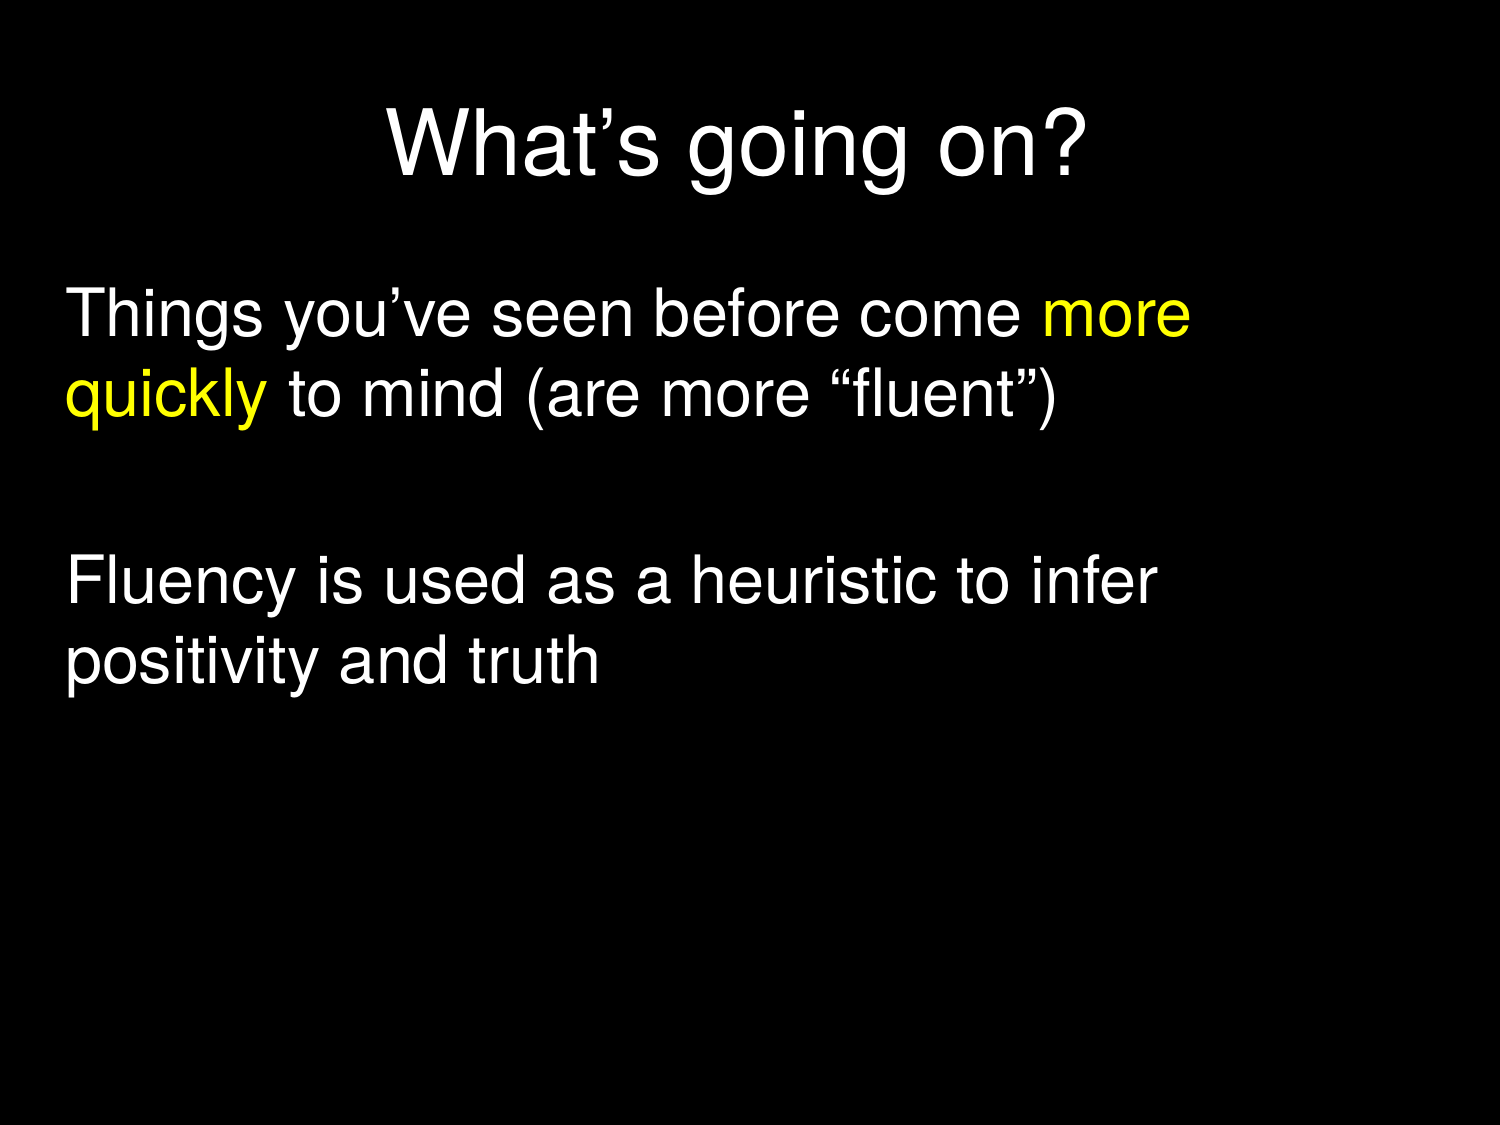

# What’s going on?
Things you’ve seen before come more quickly to mind (are more “fluent”)

Fluency is used as a heuristic to infer positivity and truth